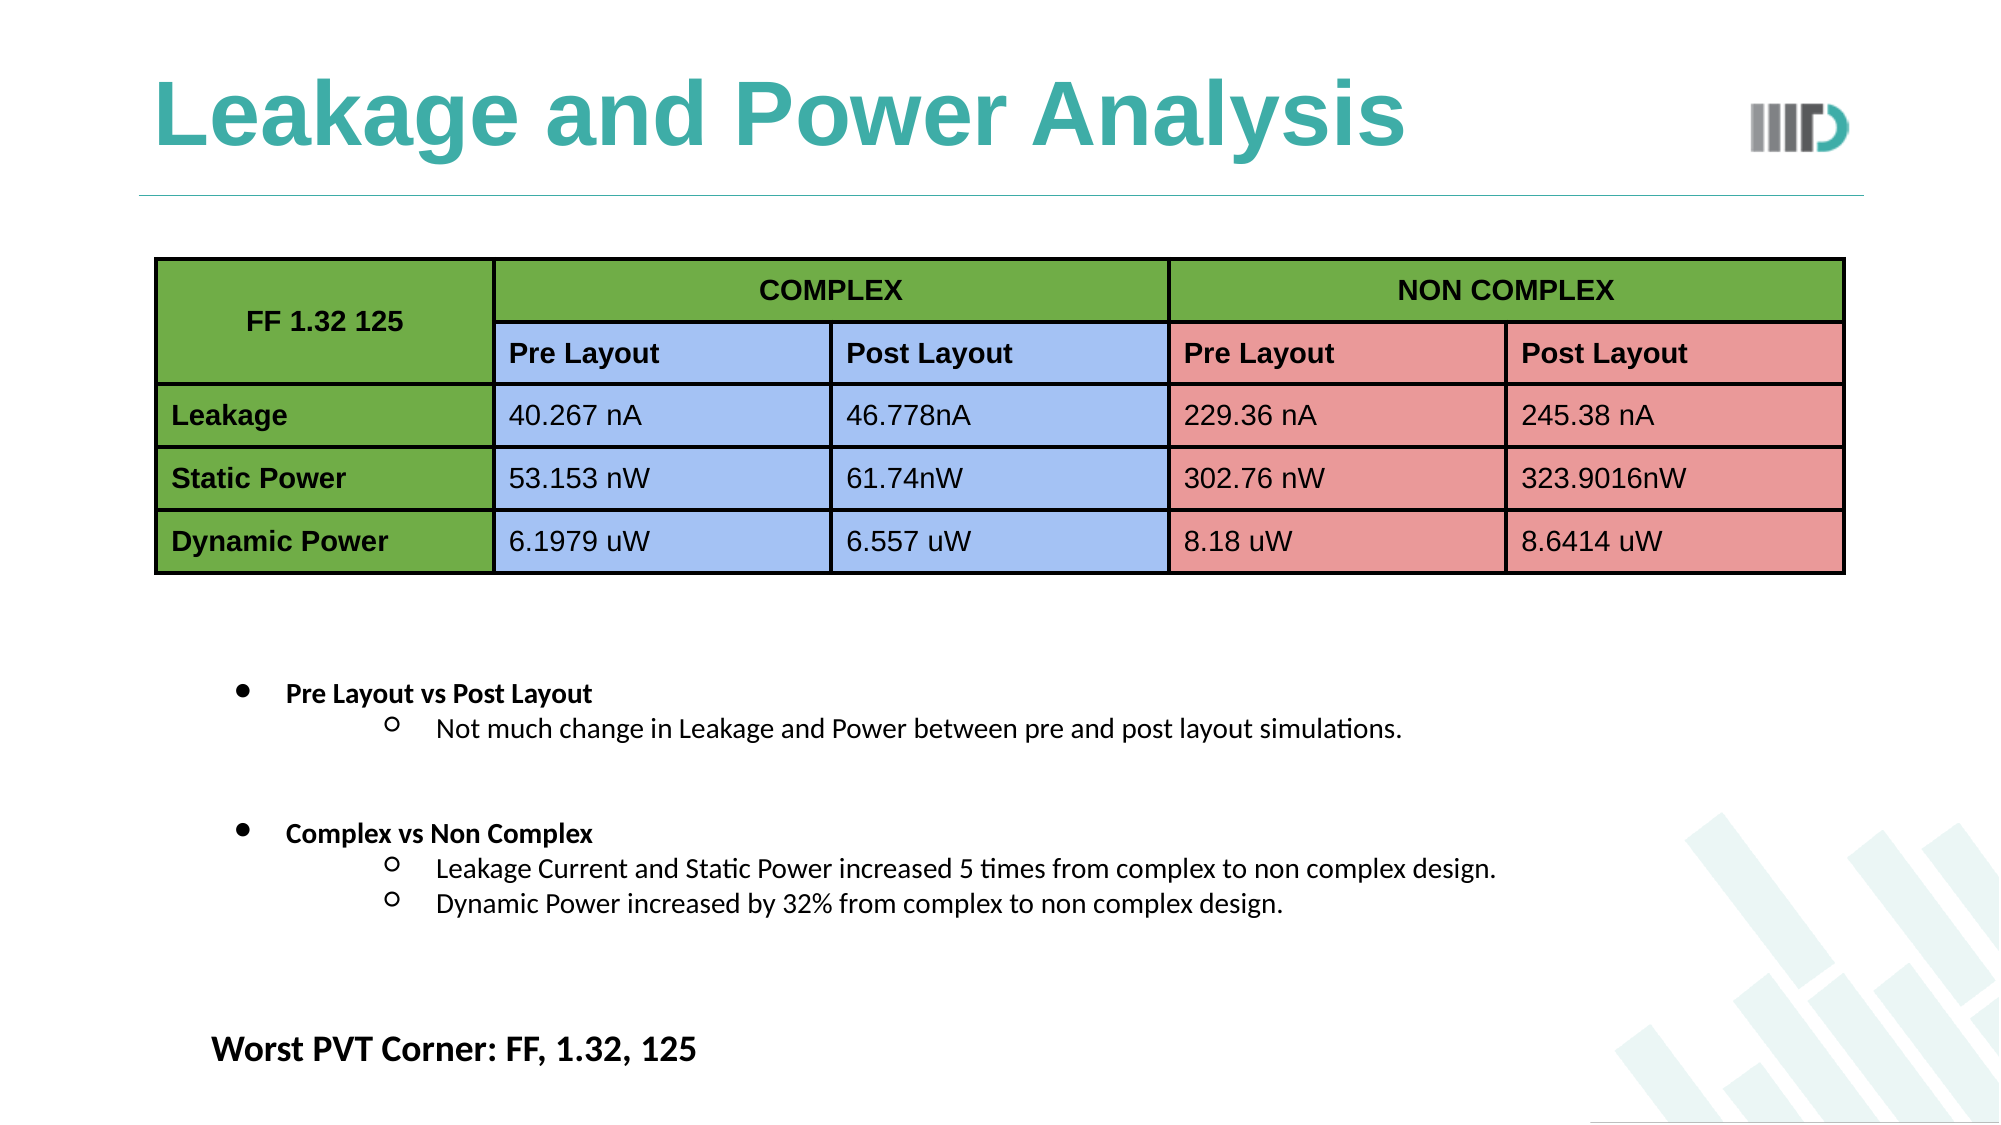

# Leakage and Power Analysis
| FF 1.32 125 | COMPLEX |  | NON COMPLEX |  |
| --- | --- | --- | --- | --- |
|  | Pre Layout | Post Layout | Pre Layout | Post Layout |
| Leakage | 40.267 nA | 46.778nA | 229.36 nA | 245.38 nA |
| Static Power | 53.153 nW | 61.74nW | 302.76 nW | 323.9016nW |
| Dynamic Power | 6.1979 uW | 6.557 uW | 8.18 uW | 8.6414 uW |
Pre Layout vs Post Layout
Not much change in Leakage and Power between pre and post layout simulations.

Complex vs Non Complex
Leakage Current and Static Power increased 5 times from complex to non complex design.
Dynamic Power increased by 32% from complex to non complex design.

Worst PVT Corner: FF, 1.32, 125